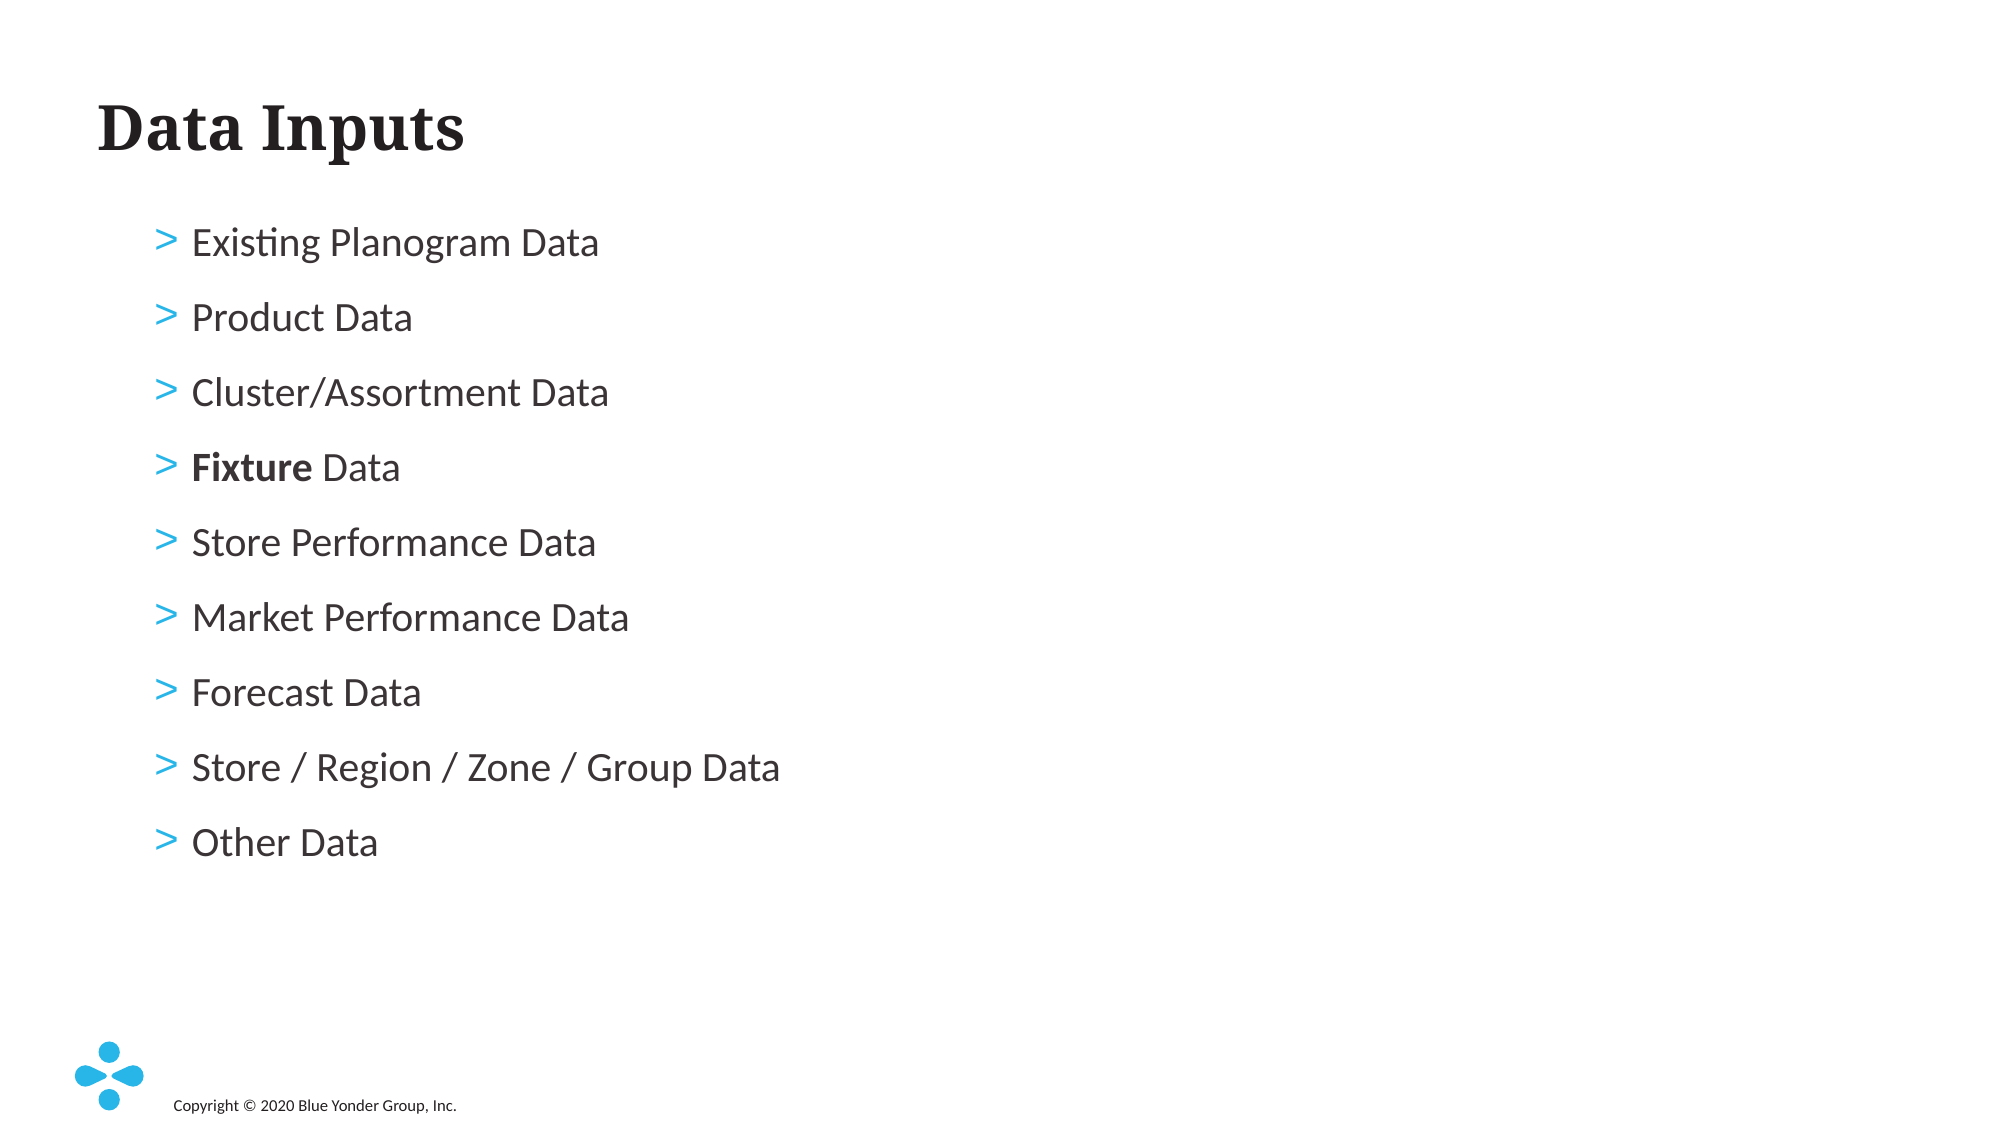

# Data Inputs
Existing Planogram Data
Product Data
Cluster/Assortment Data
Fixture Data
Store Performance Data
Market Performance Data
Forecast Data
Store / Region / Zone / Group Data
Other Data